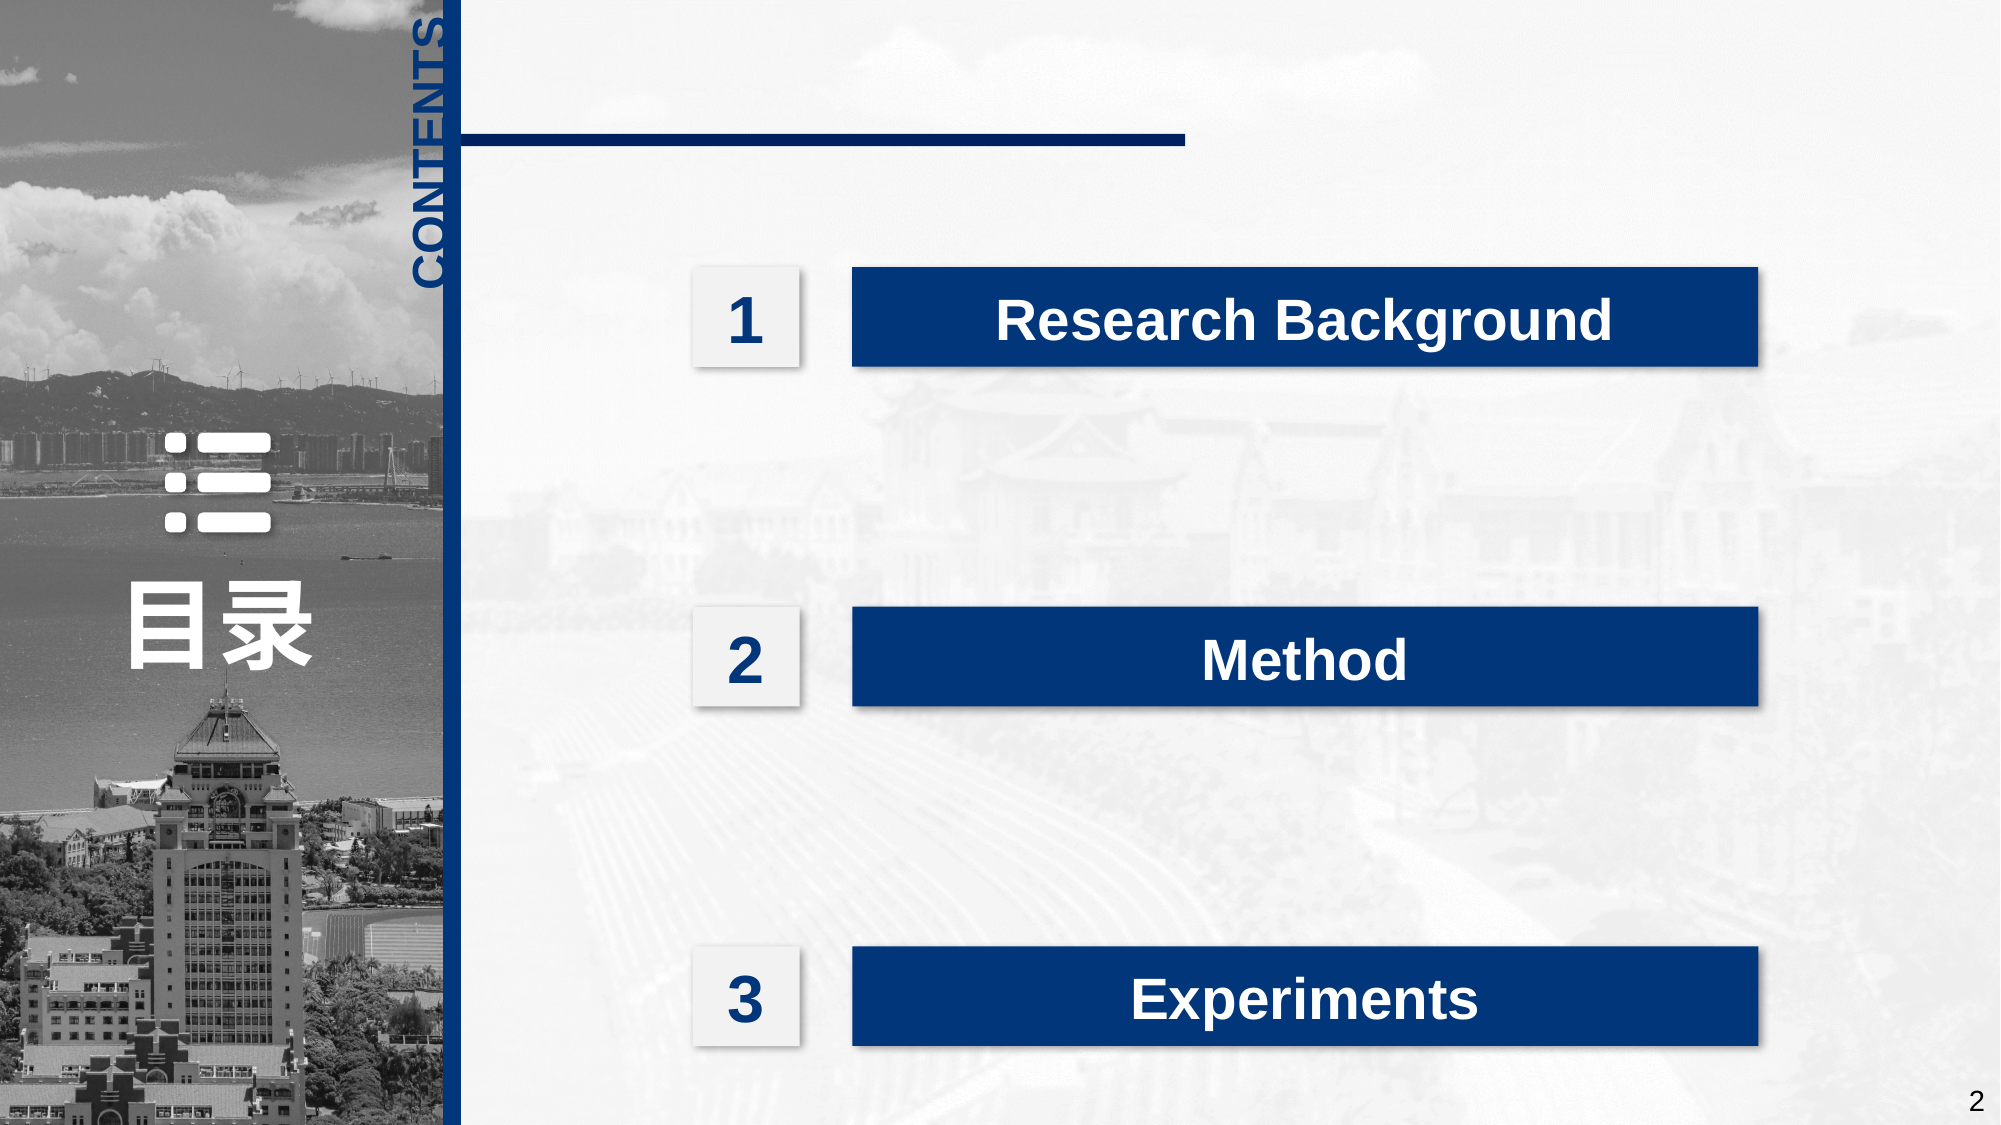

Research Background
1
Method
2
Experiments
3